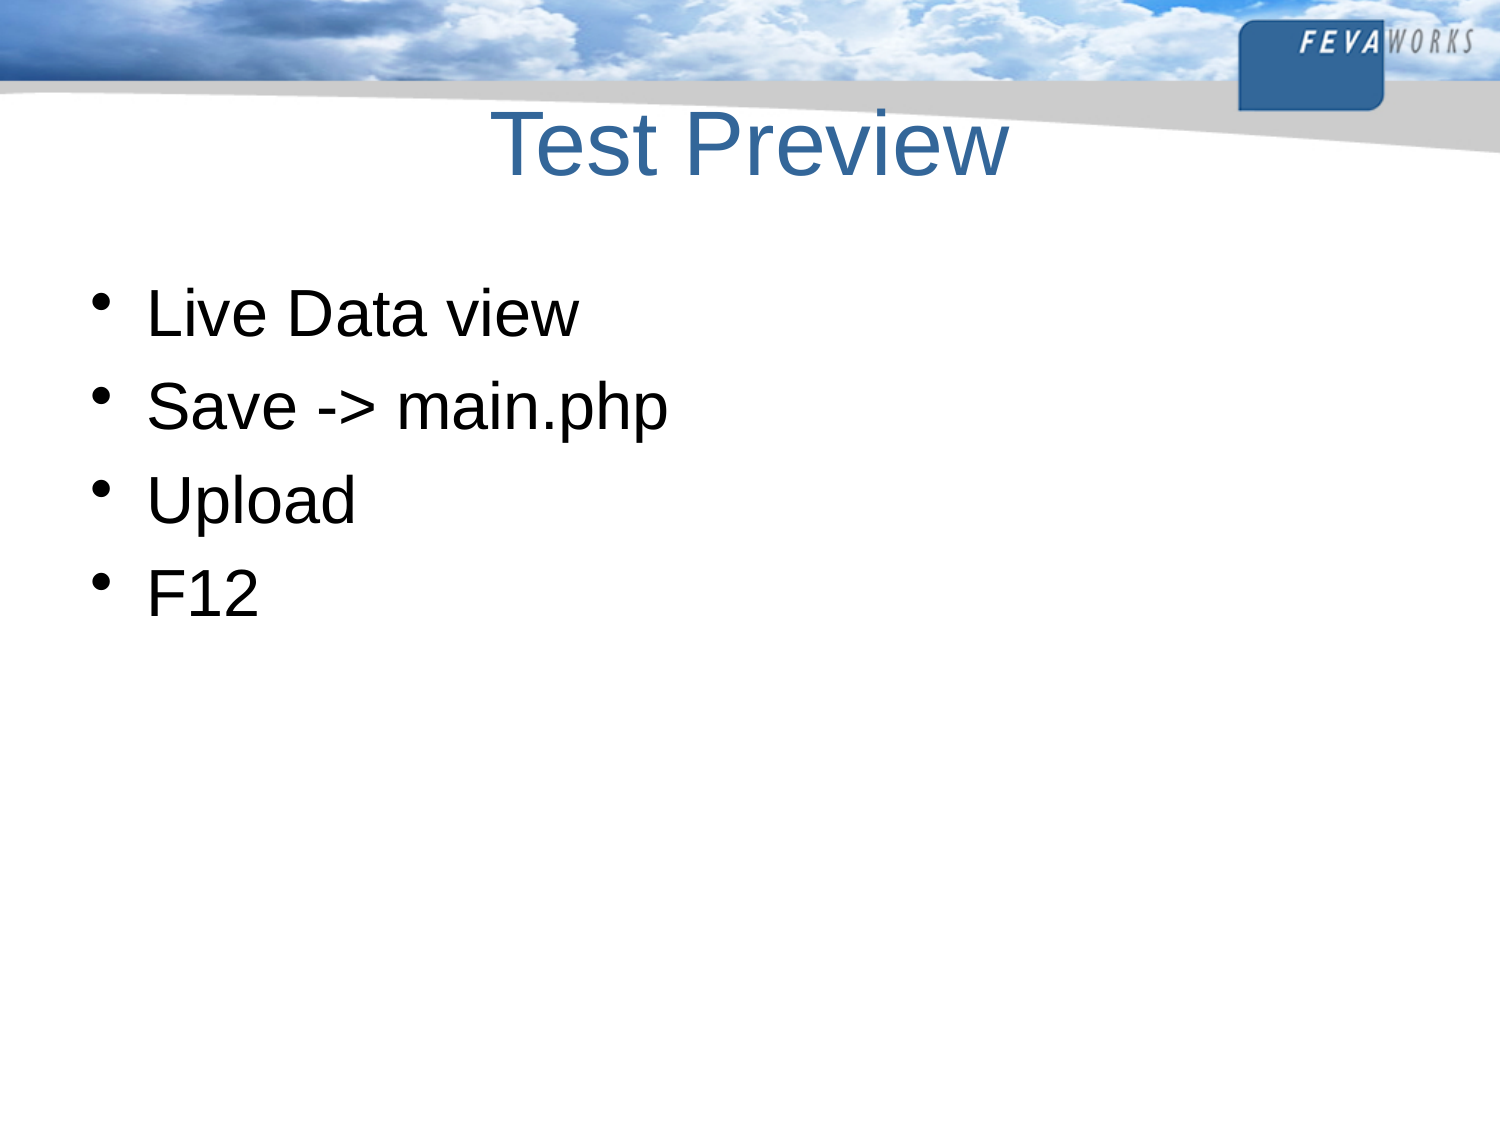

# Test Preview
Live Data view
Save -> main.php
Upload
F12